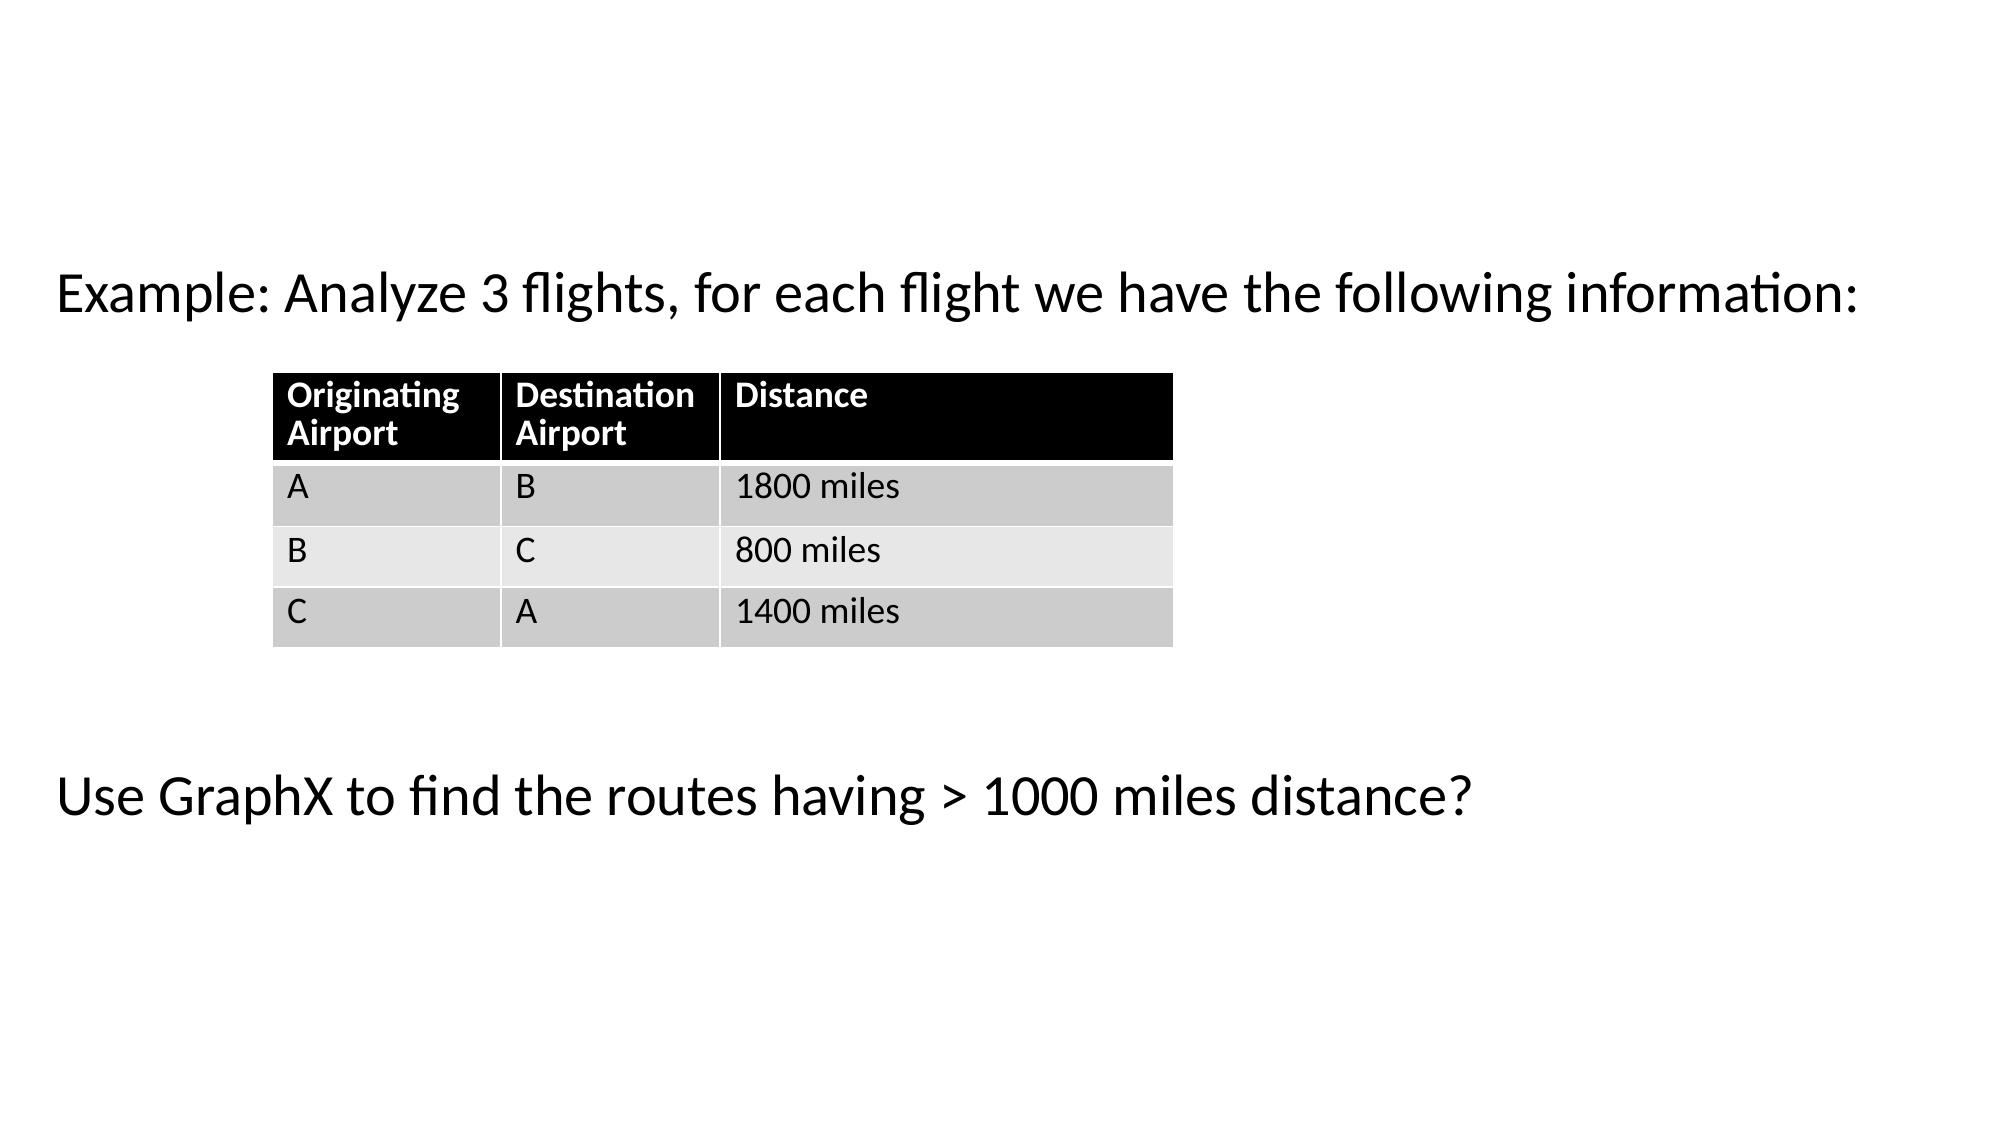

Example: Analyze 3 flights, for each flight we have the following information:

Use GraphX to find the routes having > 1000 miles distance?
| Originating Airport | Destination Airport | Distance |
| --- | --- | --- |
| A | B | 1800 miles |
| B | C | 800 miles |
| C | A | 1400 miles |